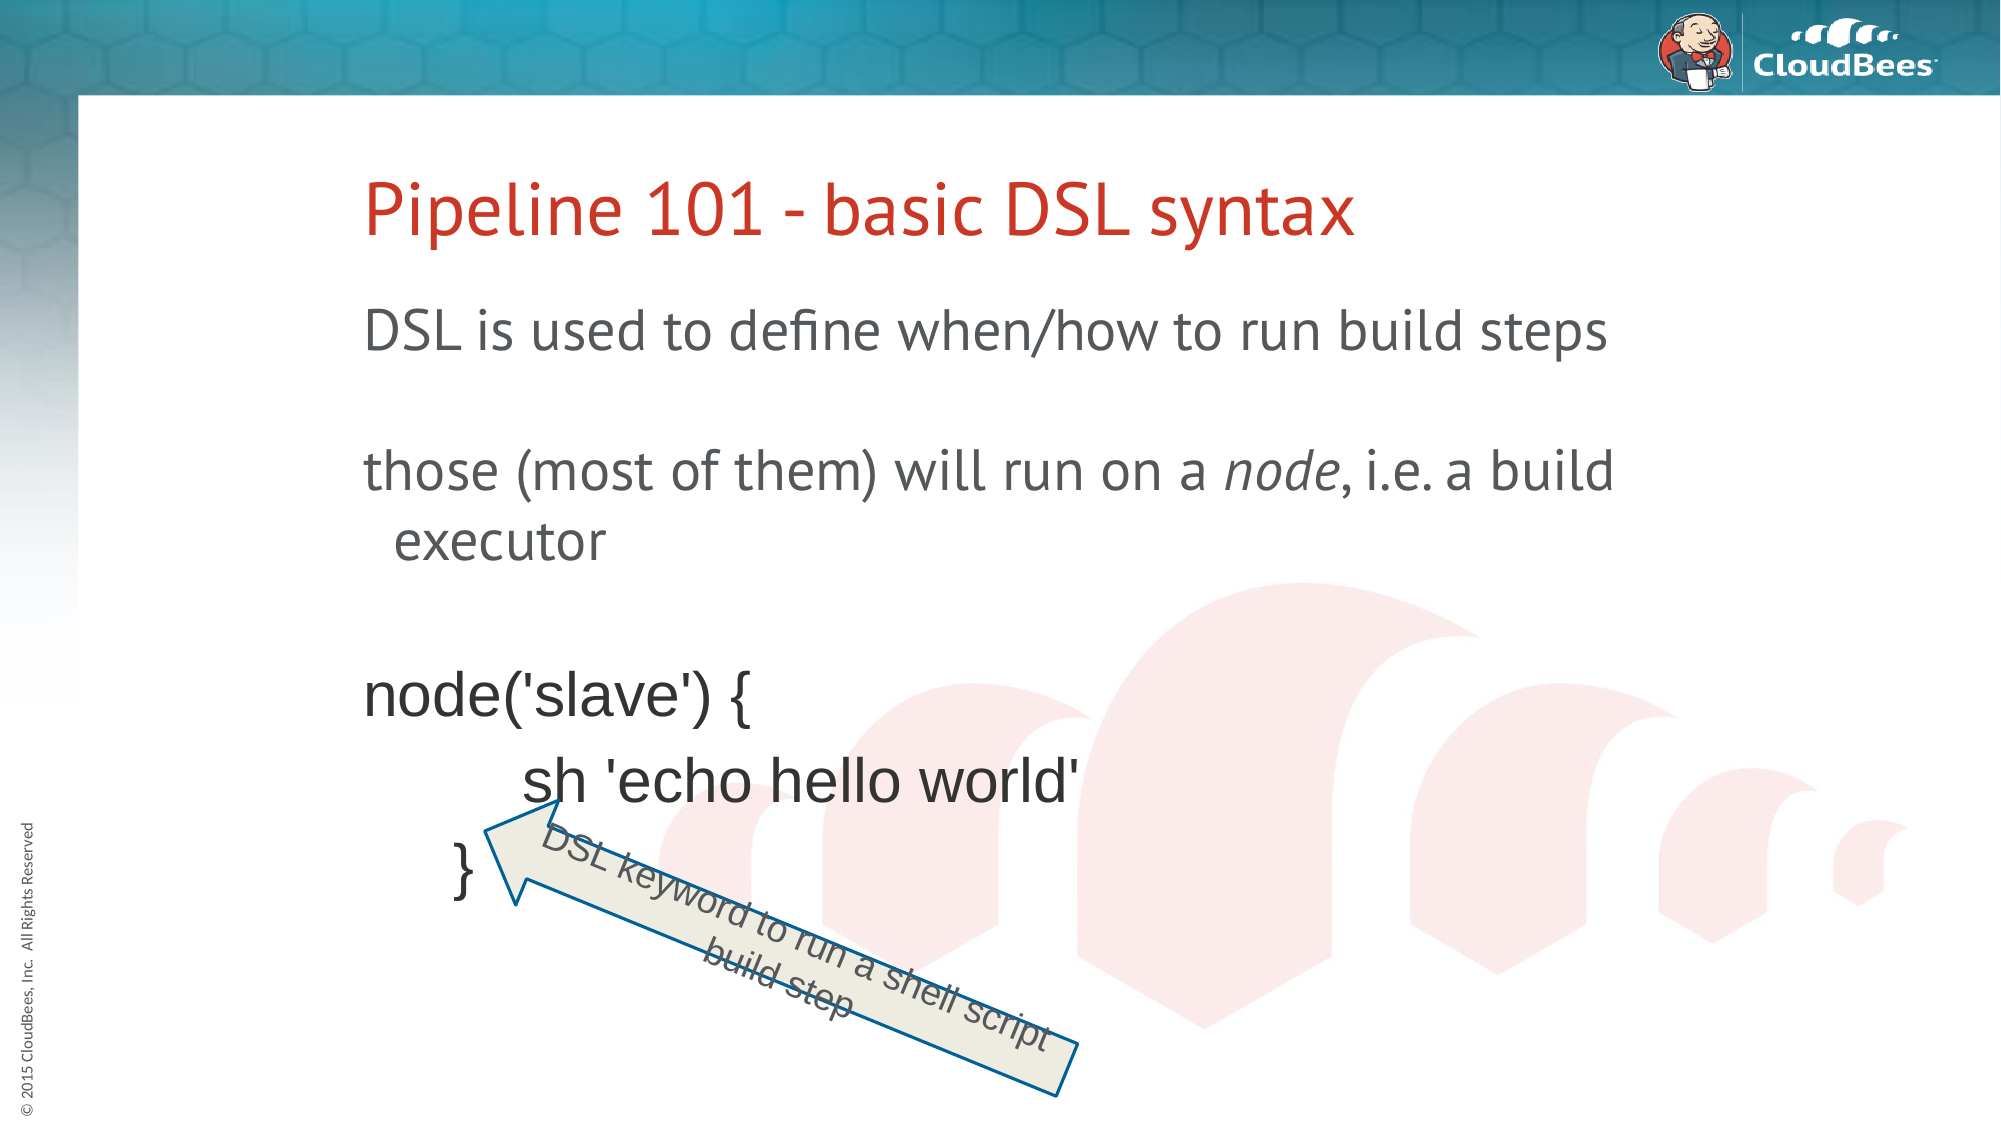

# Pipeline 101 - basic DSL syntax
DSL is used to define when/how to run build steps

those (most of them) will run on a node, i.e. a build executor

node('slave') {
    sh 'echo hello world'
}

DSL keyword to run a shell script build step